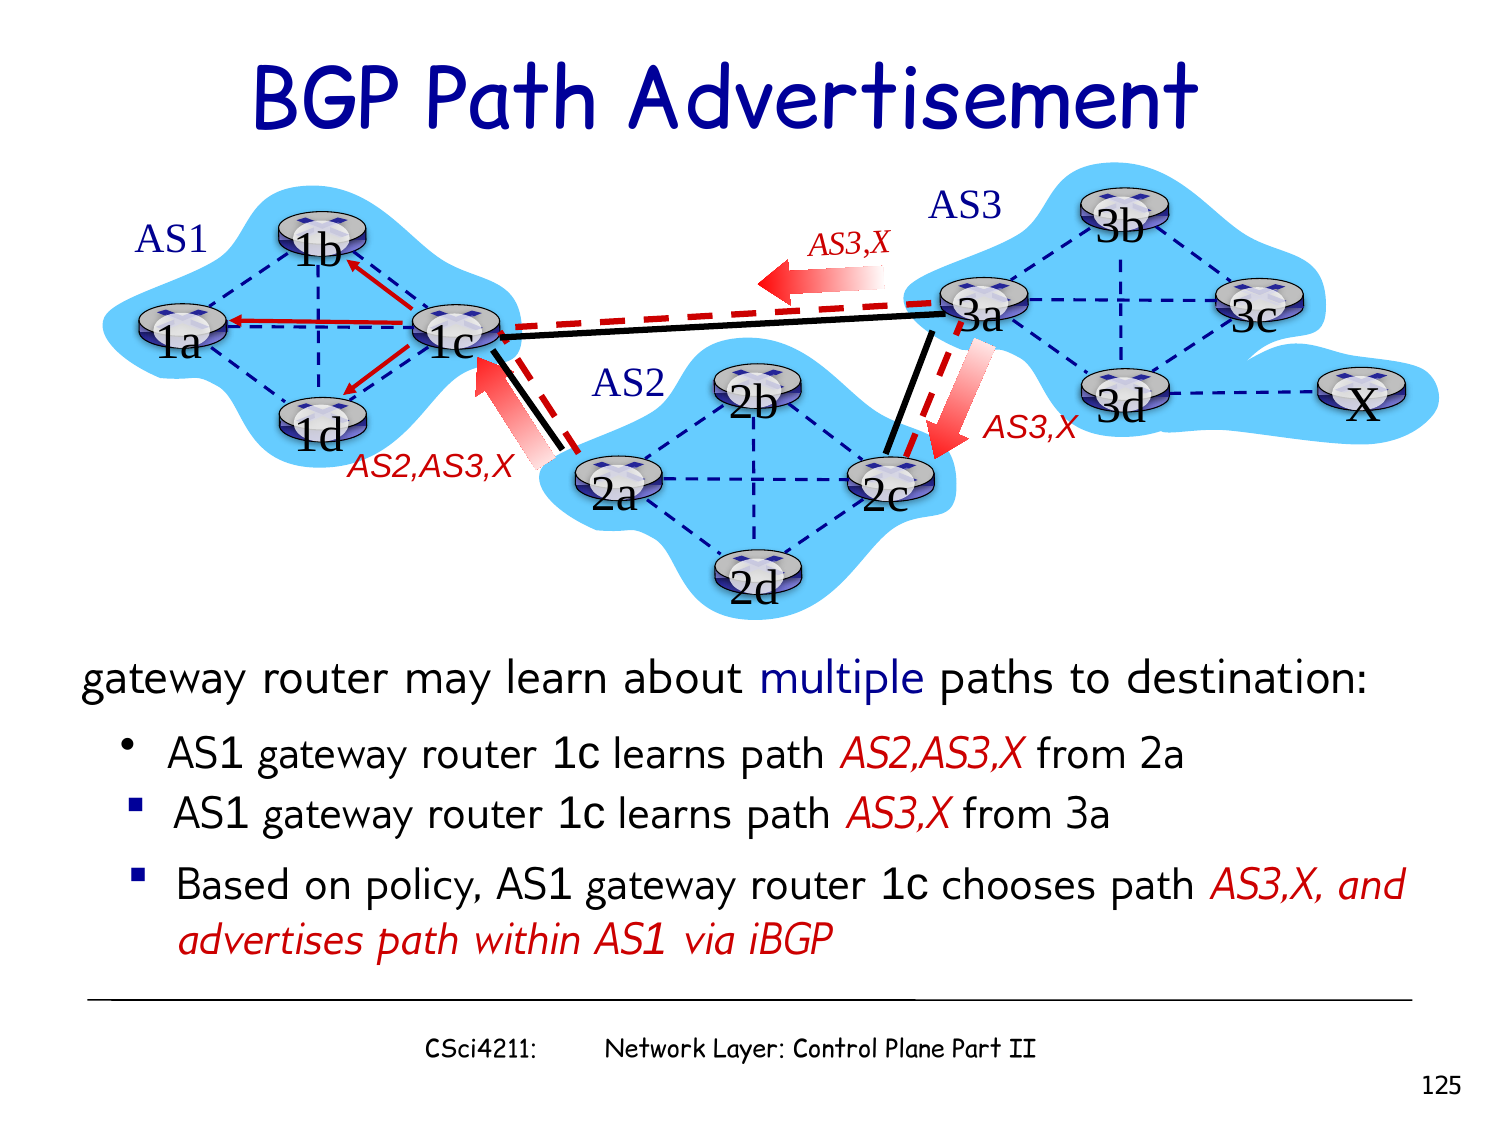

# BGP Path Advertisement

AS3
3b

3a

3c

3d

1b

1a

1c

1d

AS1
AS3,X

2b

2a

2c

2d

AS3,X

  X

AS2,AS3,X
AS2
gateway router may learn about multiple paths to destination:
AS1 gateway router 1c learns path AS2,AS3,X from 2a

AS1 gateway router 1c learns path AS3,X from 3a

Based on policy, AS1 gateway router 1c chooses path AS3,X, and advertises path within AS1 via iBGP

CSci4211:         Network Layer: Control Plane Part II
125